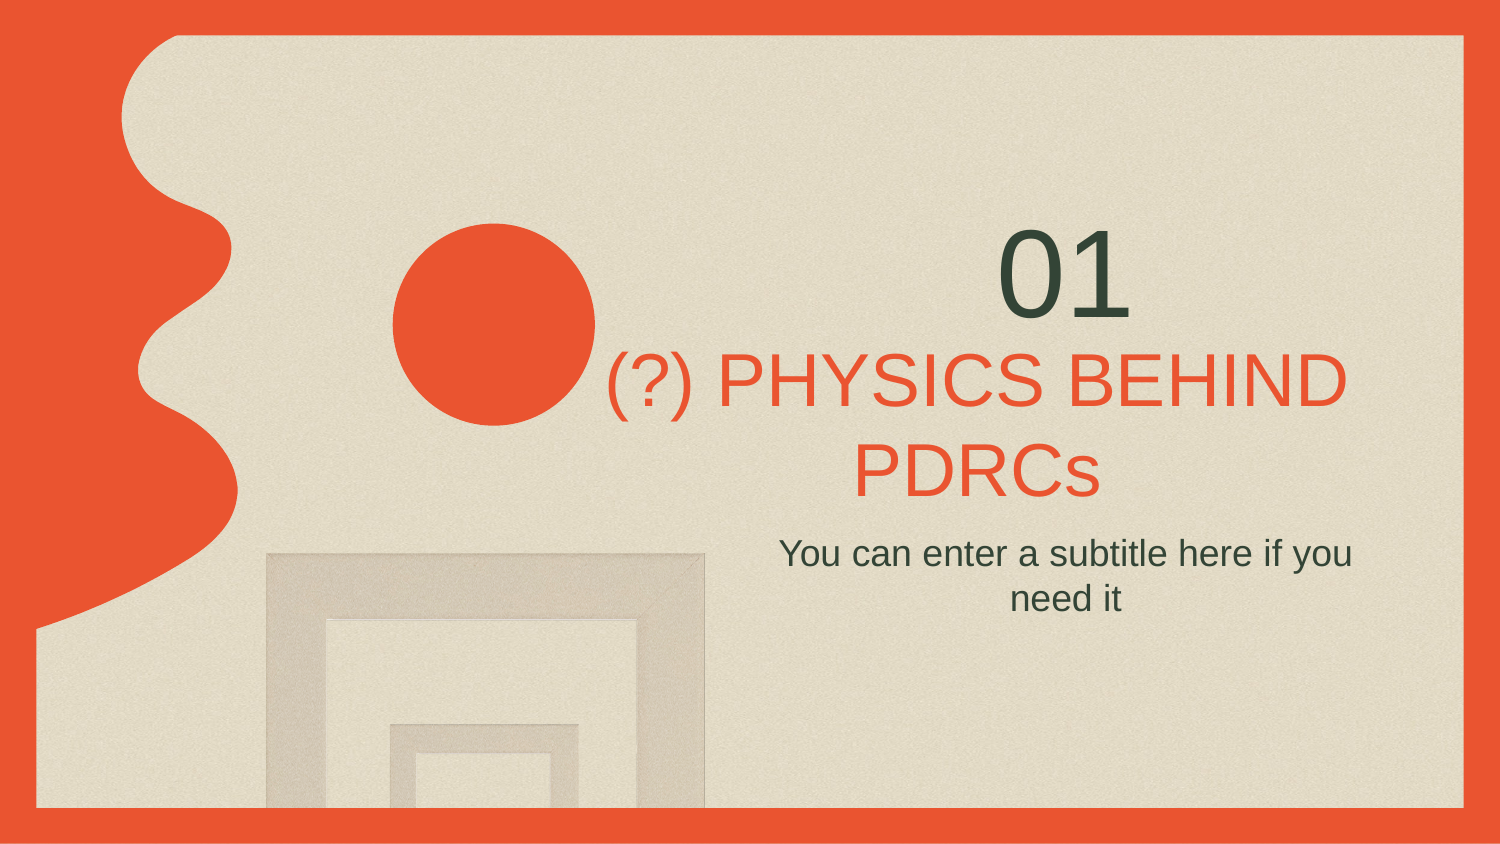

01
# (?) PHYSICS BEHIND PDRCs
You can enter a subtitle here if you need it